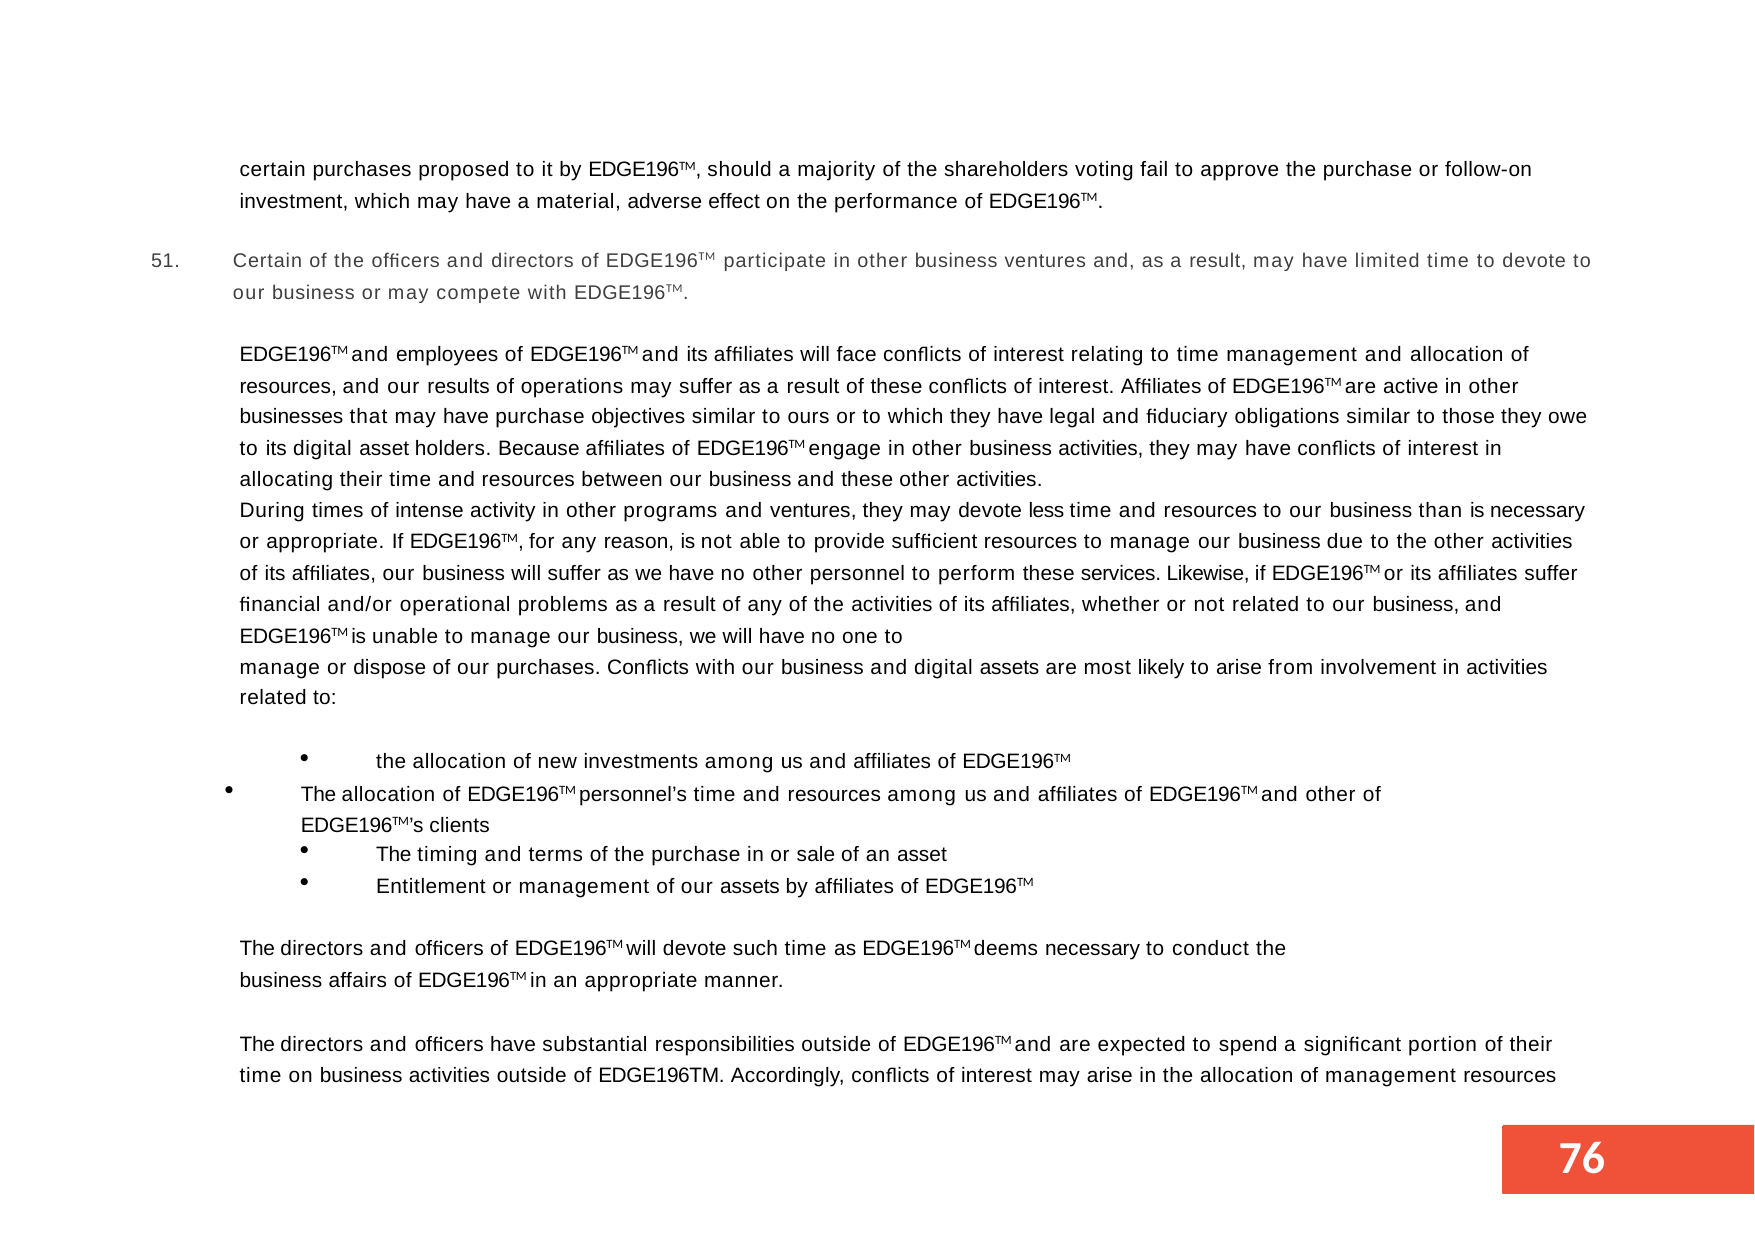

certain purchases proposed to it by EDGE196TM, should a majority of the shareholders voting fail to approve the purchase or follow-on  investment, which may have a material, adverse effect on the performance of EDGE196TM.
Certain of the officers and directors of EDGE196TM participate in other business ventures and, as a result, may have limited time to devote to  our business or may compete with EDGE196TM.
51.
EDGE196TM and employees of EDGE196TM and its affiliates will face conflicts of interest relating to time management and allocation of  resources, and our results of operations may suffer as a result of these conflicts of interest. Affiliates of EDGE196TM are active in other  businesses that may have purchase objectives similar to ours or to which they have legal and fiduciary obligations similar to those they owe  to its digital asset holders. Because affiliates of EDGE196TM engage in other business activities, they may have conflicts of interest in  allocating their time and resources between our business and these other activities.
During times of intense activity in other programs and ventures, they may devote less time and resources to our business than is necessary  or appropriate. If EDGE196TM, for any reason, is not able to provide sufficient resources to manage our business due to the other activities  of its affiliates, our business will suffer as we have no other personnel to perform these services. Likewise, if EDGE196TM or its affiliates suffer  financial and/or operational problems as a result of any of the activities of its affiliates, whether or not related to our business, and  EDGE196TM is unable to manage our business, we will have no one to
manage or dispose of our purchases. Conflicts with our business and digital assets are most likely to arise from involvement in activities  related to:

the allocation of new investments among us and affiliates of EDGE196TM
The allocation of EDGE196TM personnel’s time and resources among us and affiliates of EDGE196TM and other of  EDGE196TM’s clients
The timing and terms of the purchase in or sale of an asset
Entitlement or management of our assets by affiliates of EDGE196TM

The directors and officers of EDGE196TM will devote such time as EDGE196TM deems necessary to conduct the  business affairs of EDGE196TM in an appropriate manner.

The directors and officers have substantial responsibilities outside of EDGE196TM and are expected to spend a significant portion of their  time on business activities outside of EDGE196TM. Accordingly, conflicts of interest may arise in the allocation of management resources
76